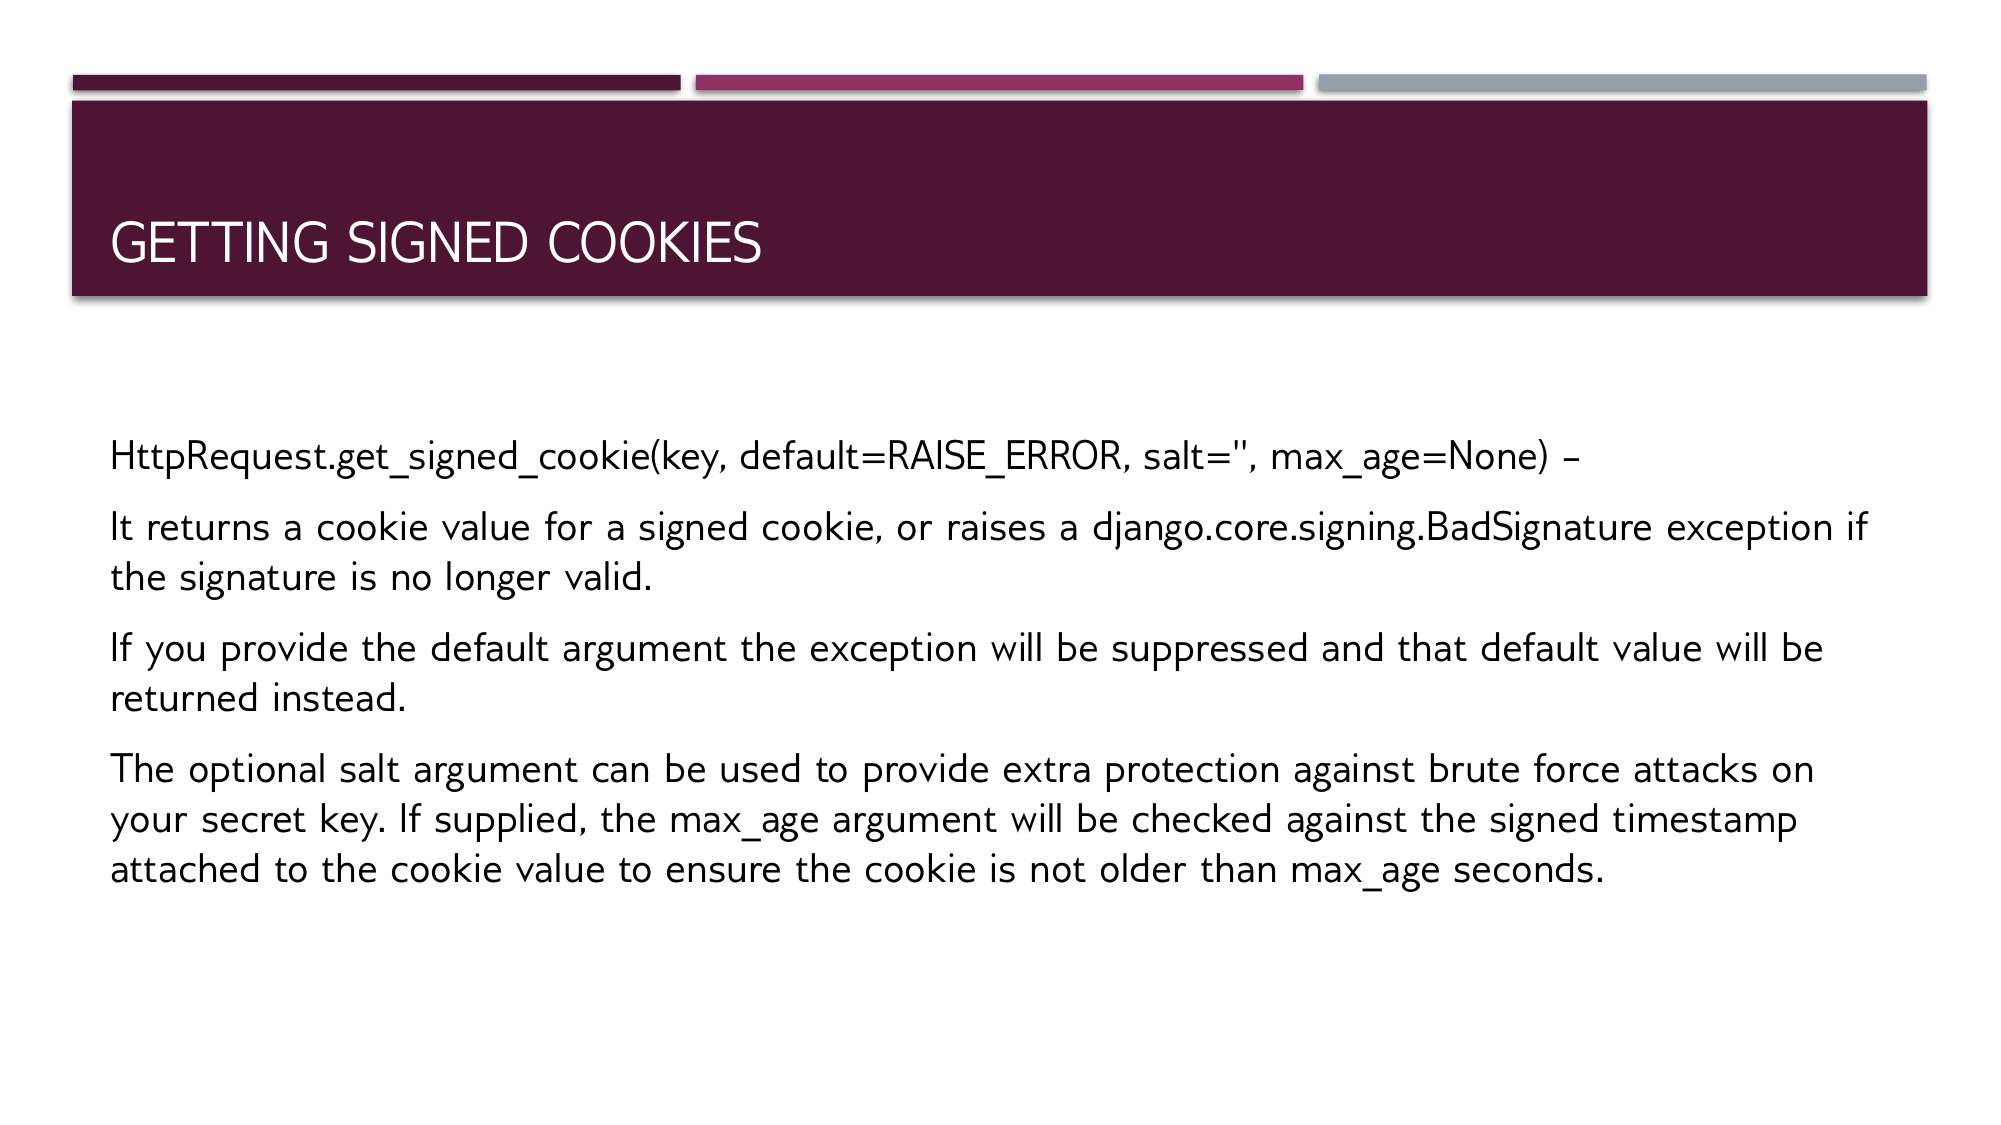

# Getting signed cookies
HttpRequest.get_signed_cookie(key, default=RAISE_ERROR, salt='', max_age=None) –
It returns a cookie value for a signed cookie, or raises a django.core.signing.BadSignature exception if the signature is no longer valid.
If you provide the default argument the exception will be suppressed and that default value will be returned instead.
The optional salt argument can be used to provide extra protection against brute force attacks on your secret key. If supplied, the max_age argument will be checked against the signed timestamp attached to the cookie value to ensure the cookie is not older than max_age seconds.